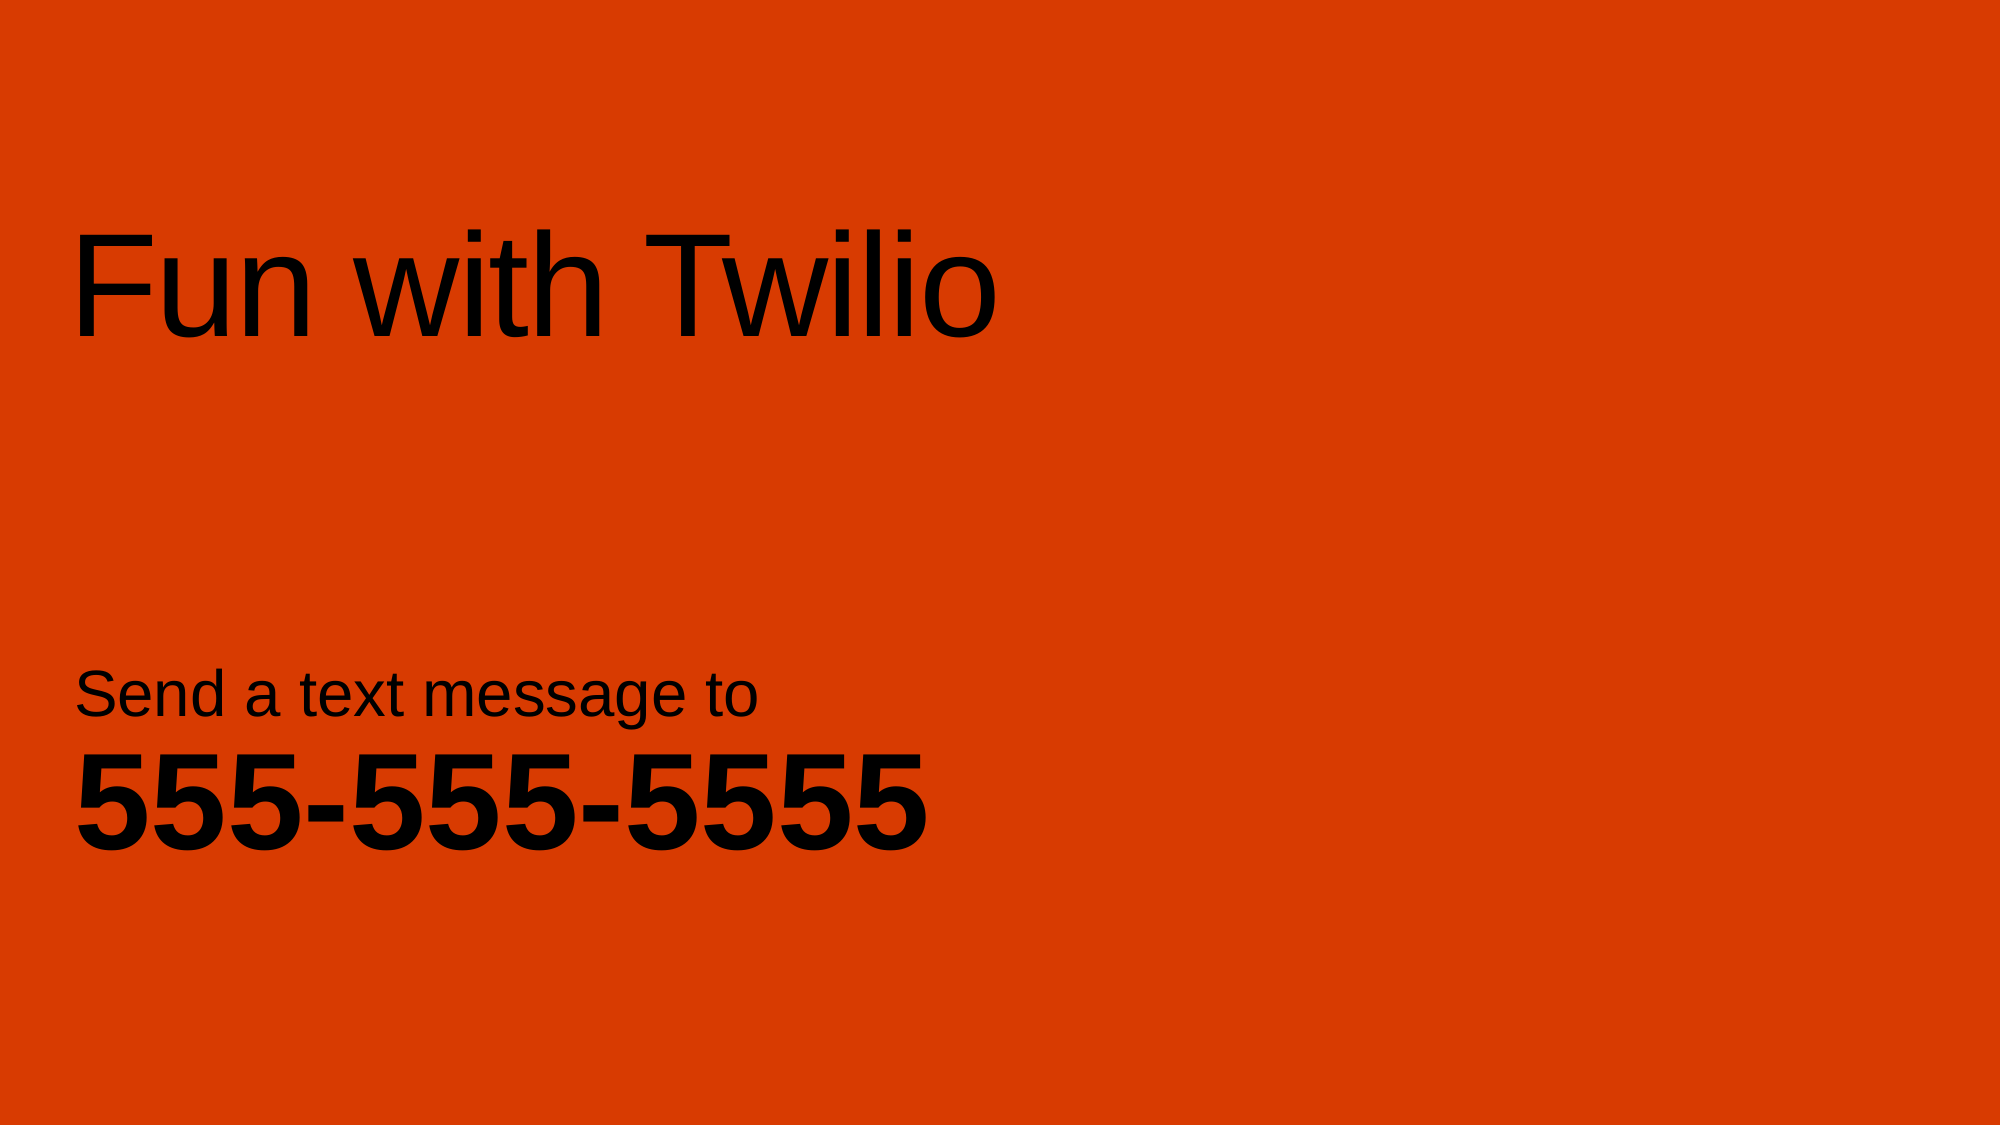

# Fun with Twilio
Send a text message to
555-555-5555